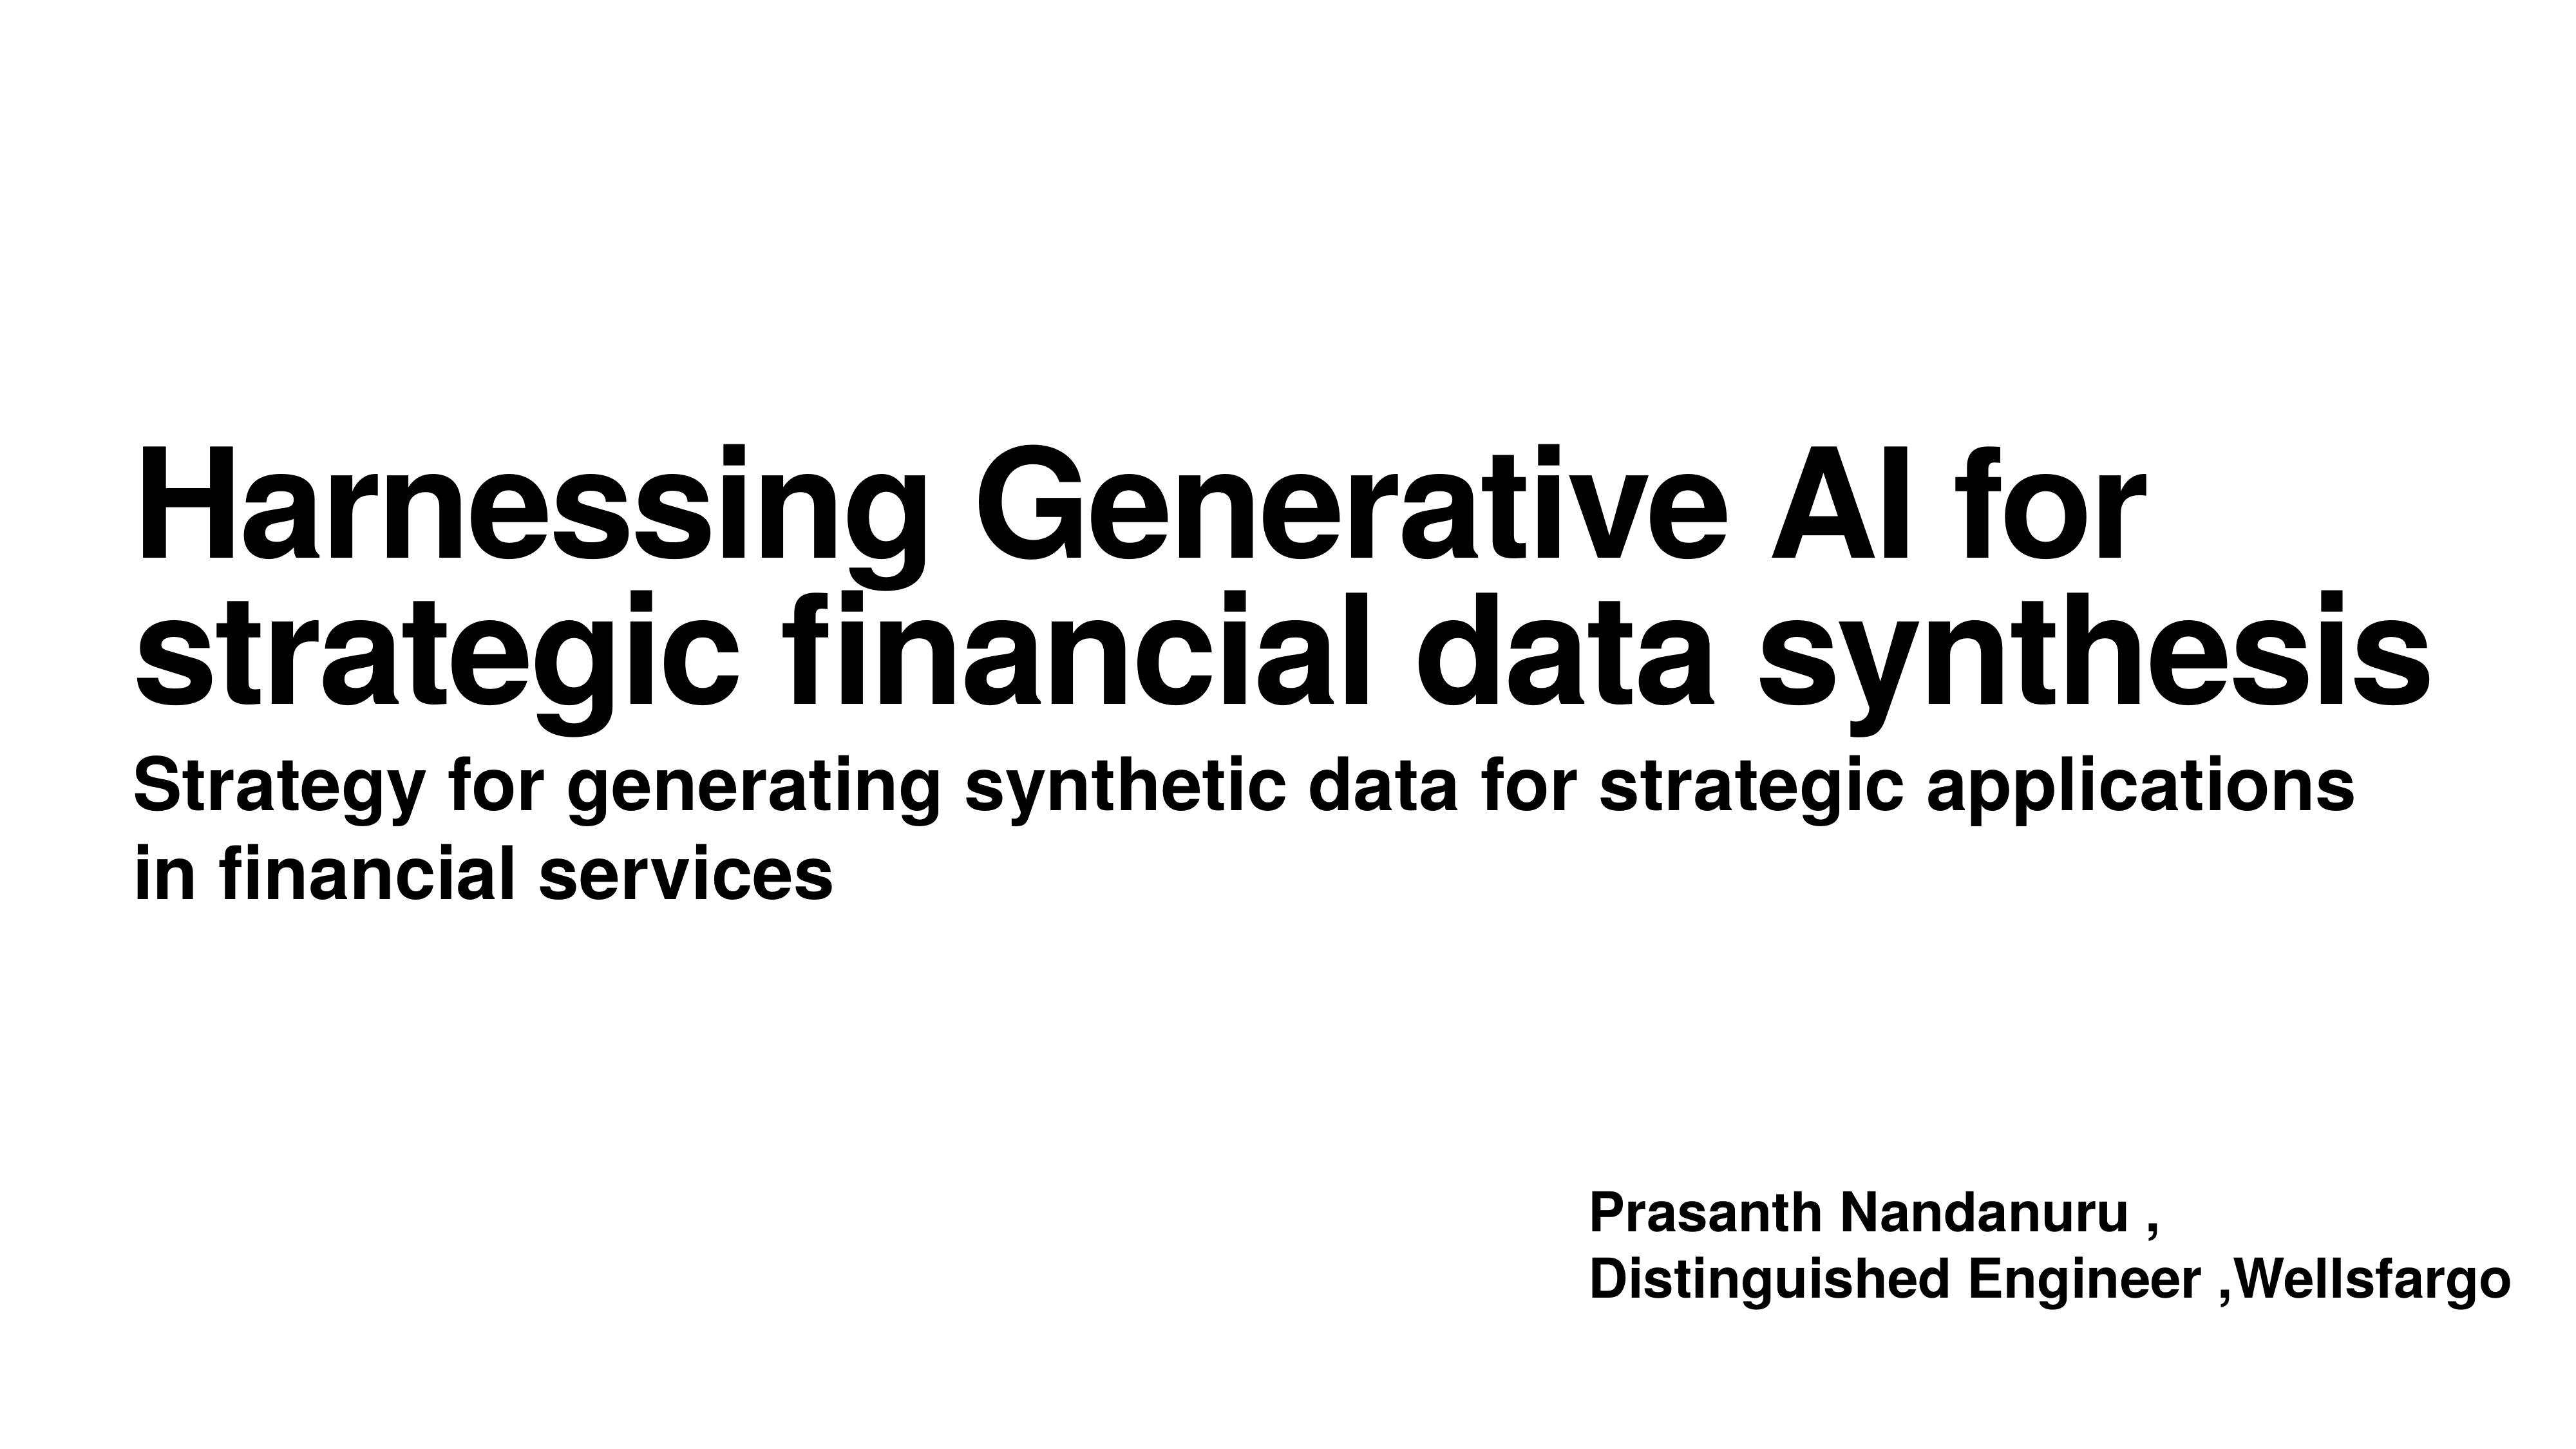

# Harnessing Generative AI for strategic financial data synthesis
Strategy for generating synthetic data for strategic applications in financial services
Prasanth Nandanuru ,
Distinguished Engineer ,Wellsfargo